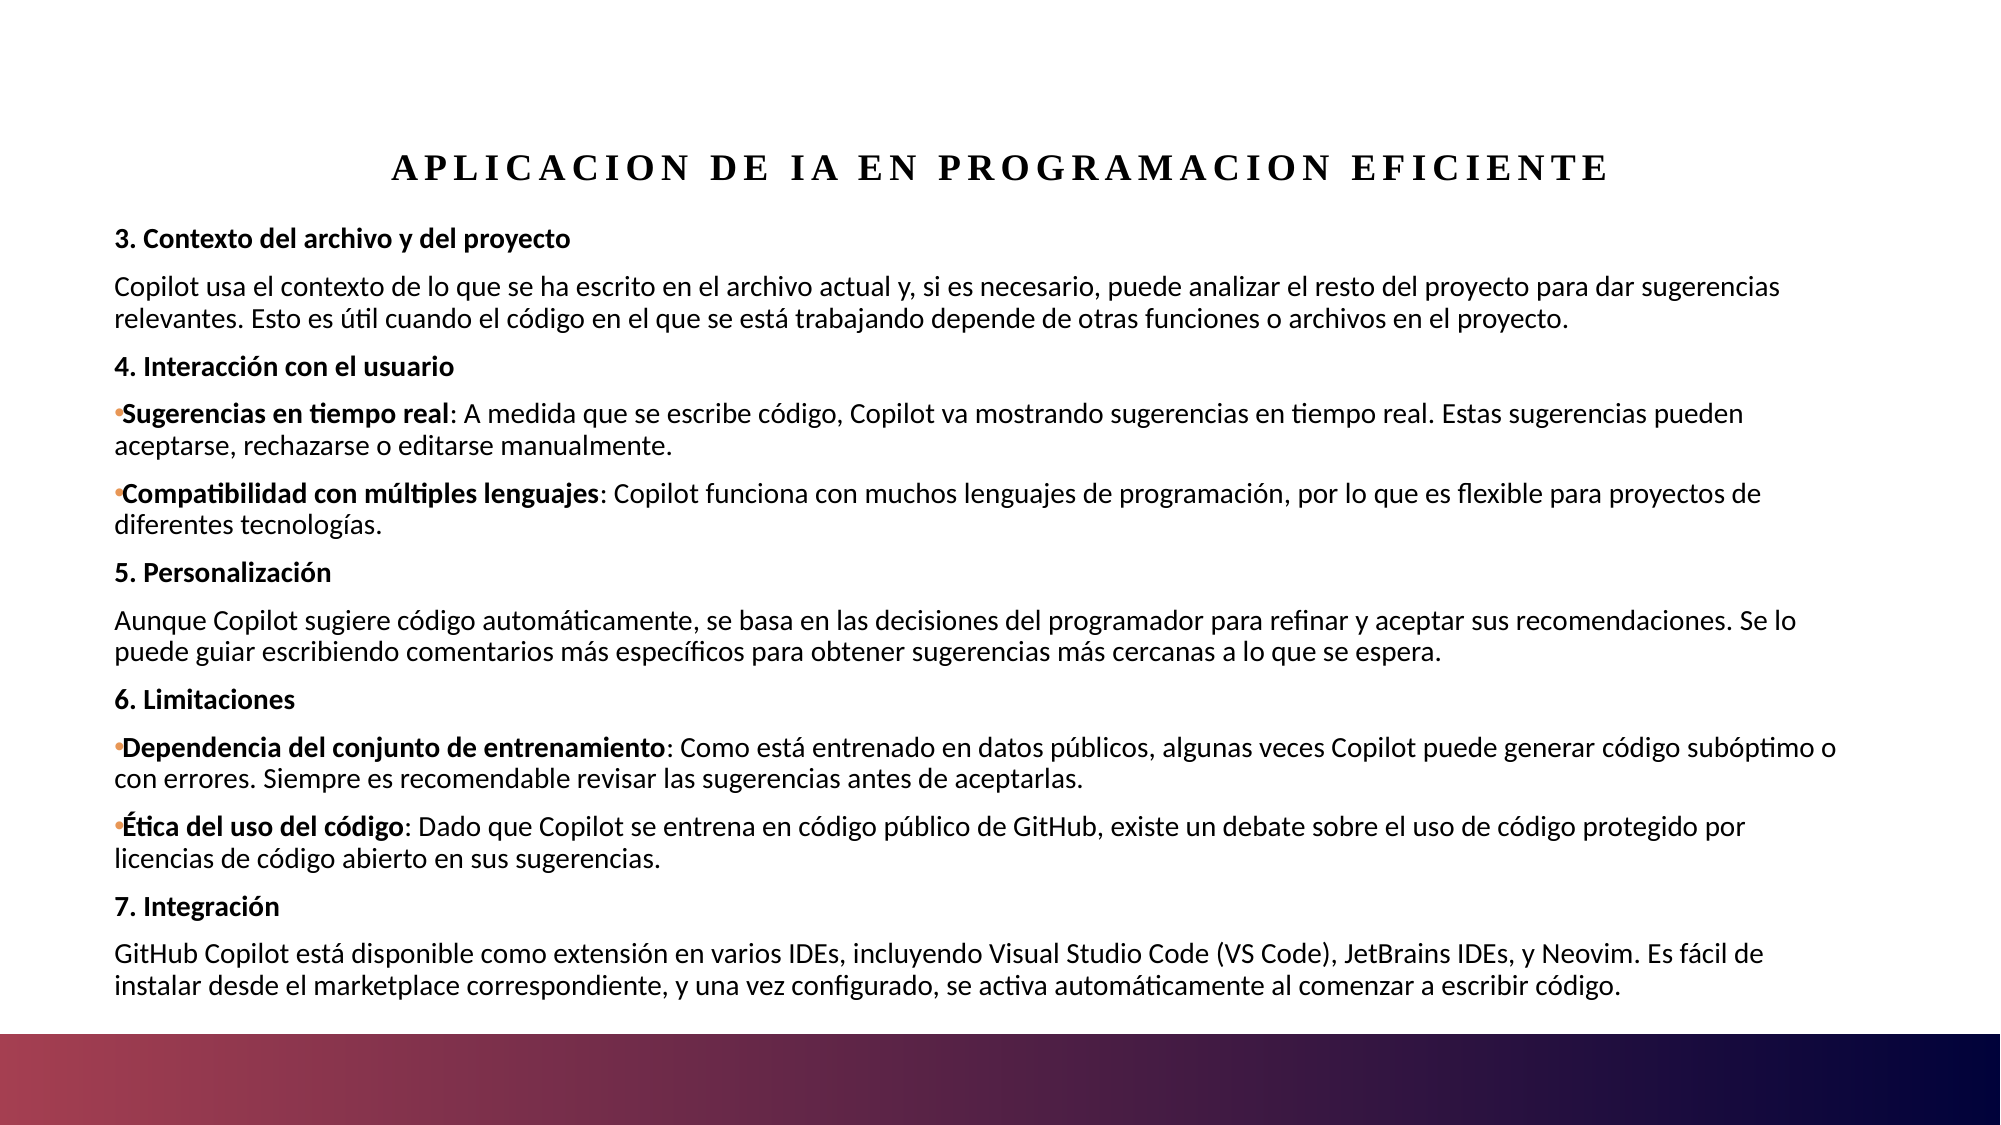

# Aplicacion de IA en programacion eficiente
3. Contexto del archivo y del proyecto
Copilot usa el contexto de lo que se ha escrito en el archivo actual y, si es necesario, puede analizar el resto del proyecto para dar sugerencias relevantes. Esto es útil cuando el código en el que se está trabajando depende de otras funciones o archivos en el proyecto.
4. Interacción con el usuario
Sugerencias en tiempo real: A medida que se escribe código, Copilot va mostrando sugerencias en tiempo real. Estas sugerencias pueden aceptarse, rechazarse o editarse manualmente.
Compatibilidad con múltiples lenguajes: Copilot funciona con muchos lenguajes de programación, por lo que es flexible para proyectos de diferentes tecnologías.
5. Personalización
Aunque Copilot sugiere código automáticamente, se basa en las decisiones del programador para refinar y aceptar sus recomendaciones. Se lo puede guiar escribiendo comentarios más específicos para obtener sugerencias más cercanas a lo que se espera.
6. Limitaciones
Dependencia del conjunto de entrenamiento: Como está entrenado en datos públicos, algunas veces Copilot puede generar código subóptimo o con errores. Siempre es recomendable revisar las sugerencias antes de aceptarlas.
Ética del uso del código: Dado que Copilot se entrena en código público de GitHub, existe un debate sobre el uso de código protegido por licencias de código abierto en sus sugerencias.
7. Integración
GitHub Copilot está disponible como extensión en varios IDEs, incluyendo Visual Studio Code (VS Code), JetBrains IDEs, y Neovim. Es fácil de instalar desde el marketplace correspondiente, y una vez configurado, se activa automáticamente al comenzar a escribir código.